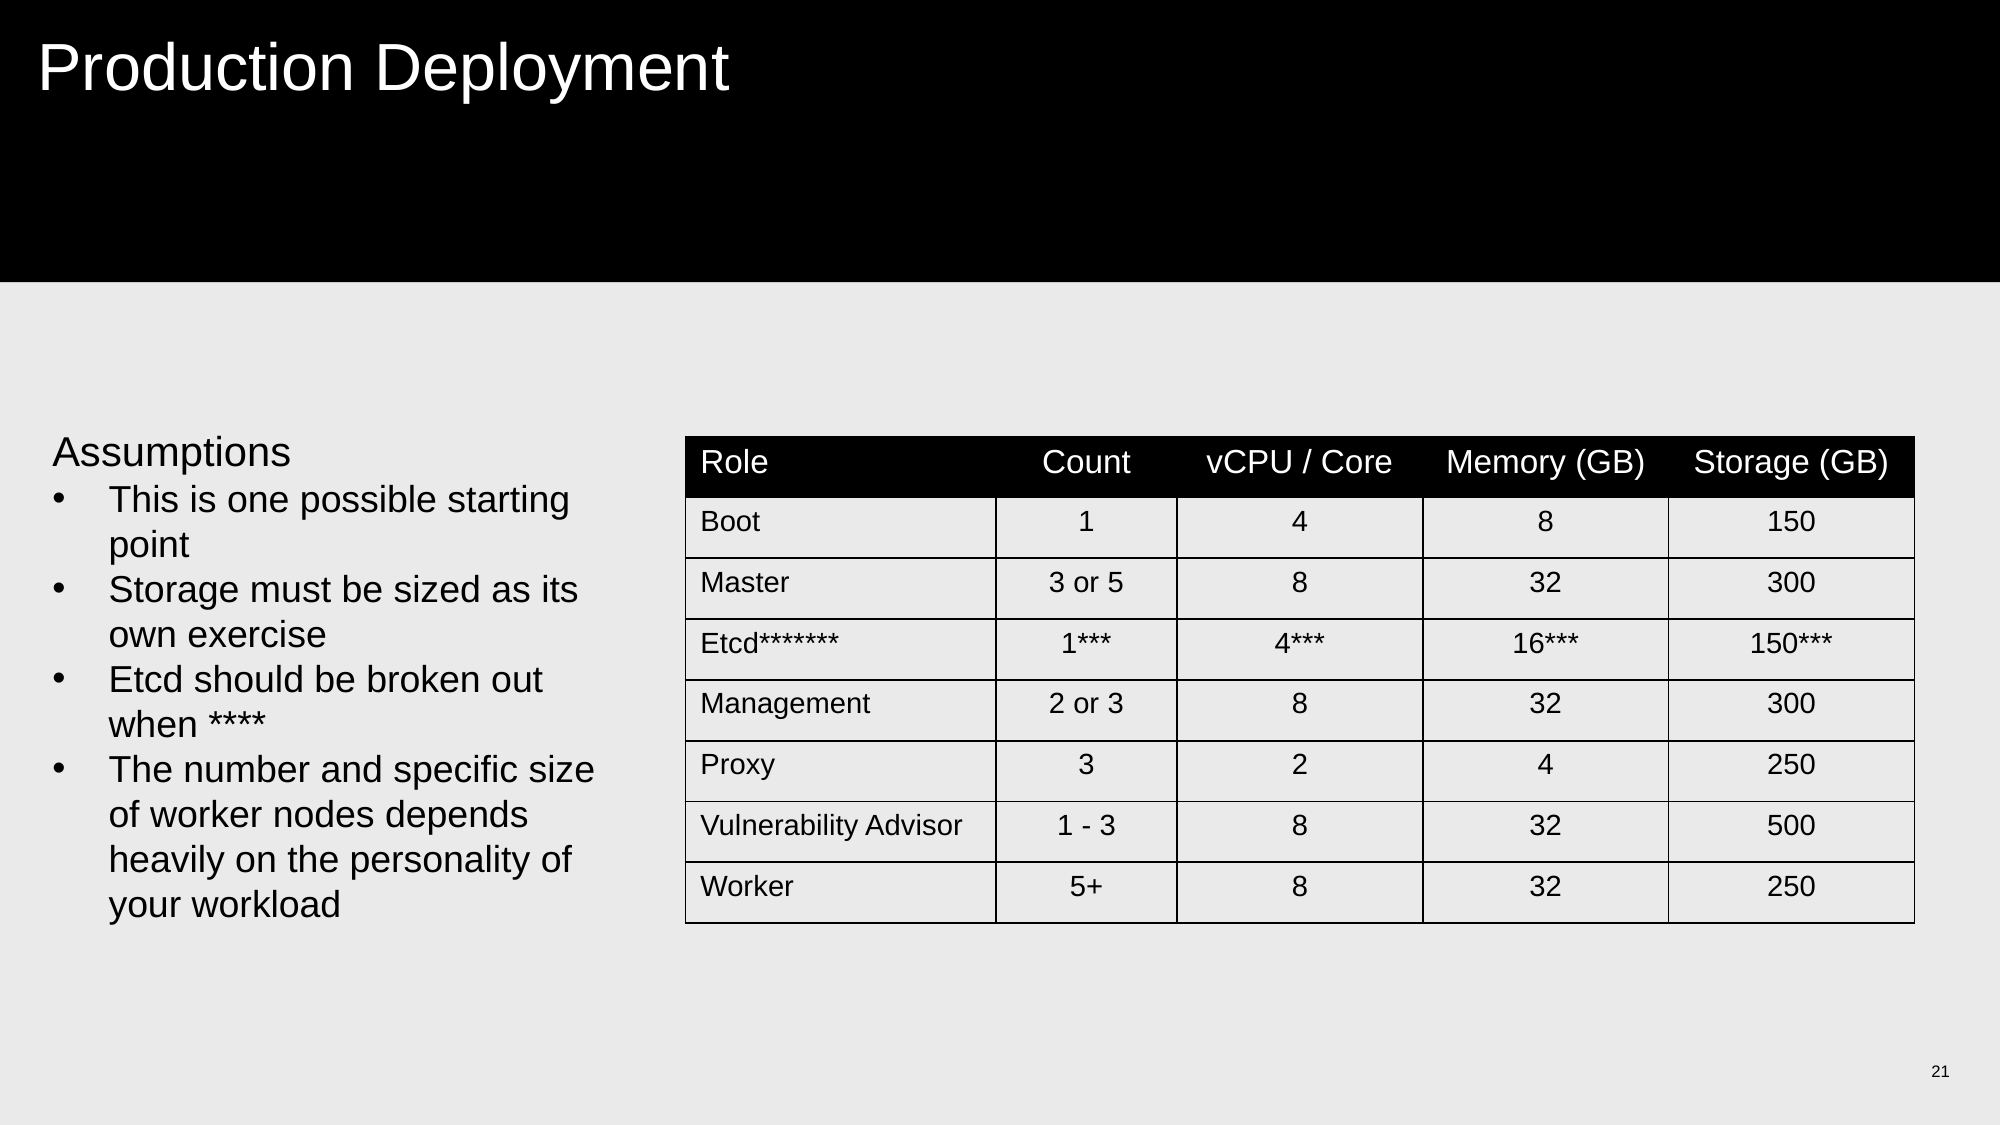

# Production Deployment
Assumptions
This is one possible starting point
Storage must be sized as its own exercise
Etcd should be broken out when ****
The number and specific size of worker nodes depends heavily on the personality of your workload

| Role | Count | vCPU / Core | Memory (GB) | Storage (GB) |
| --- | --- | --- | --- | --- |
| Boot | 1 | 4 | 8 | 150 |
| Master | 3 or 5 | 8 | 32 | 300 |
| Etcd\*\*\*\*\*\*\* | 1\*\*\* | 4\*\*\* | 16\*\*\* | 150\*\*\* |
| Management | 2 or 3 | 8 | 32 | 300 |
| Proxy | 3 | 2 | 4 | 250 |
| Vulnerability Advisor | 1 - 3 | 8 | 32 | 500 |
| Worker | 5+ | 8 | 32 | 250 |
21